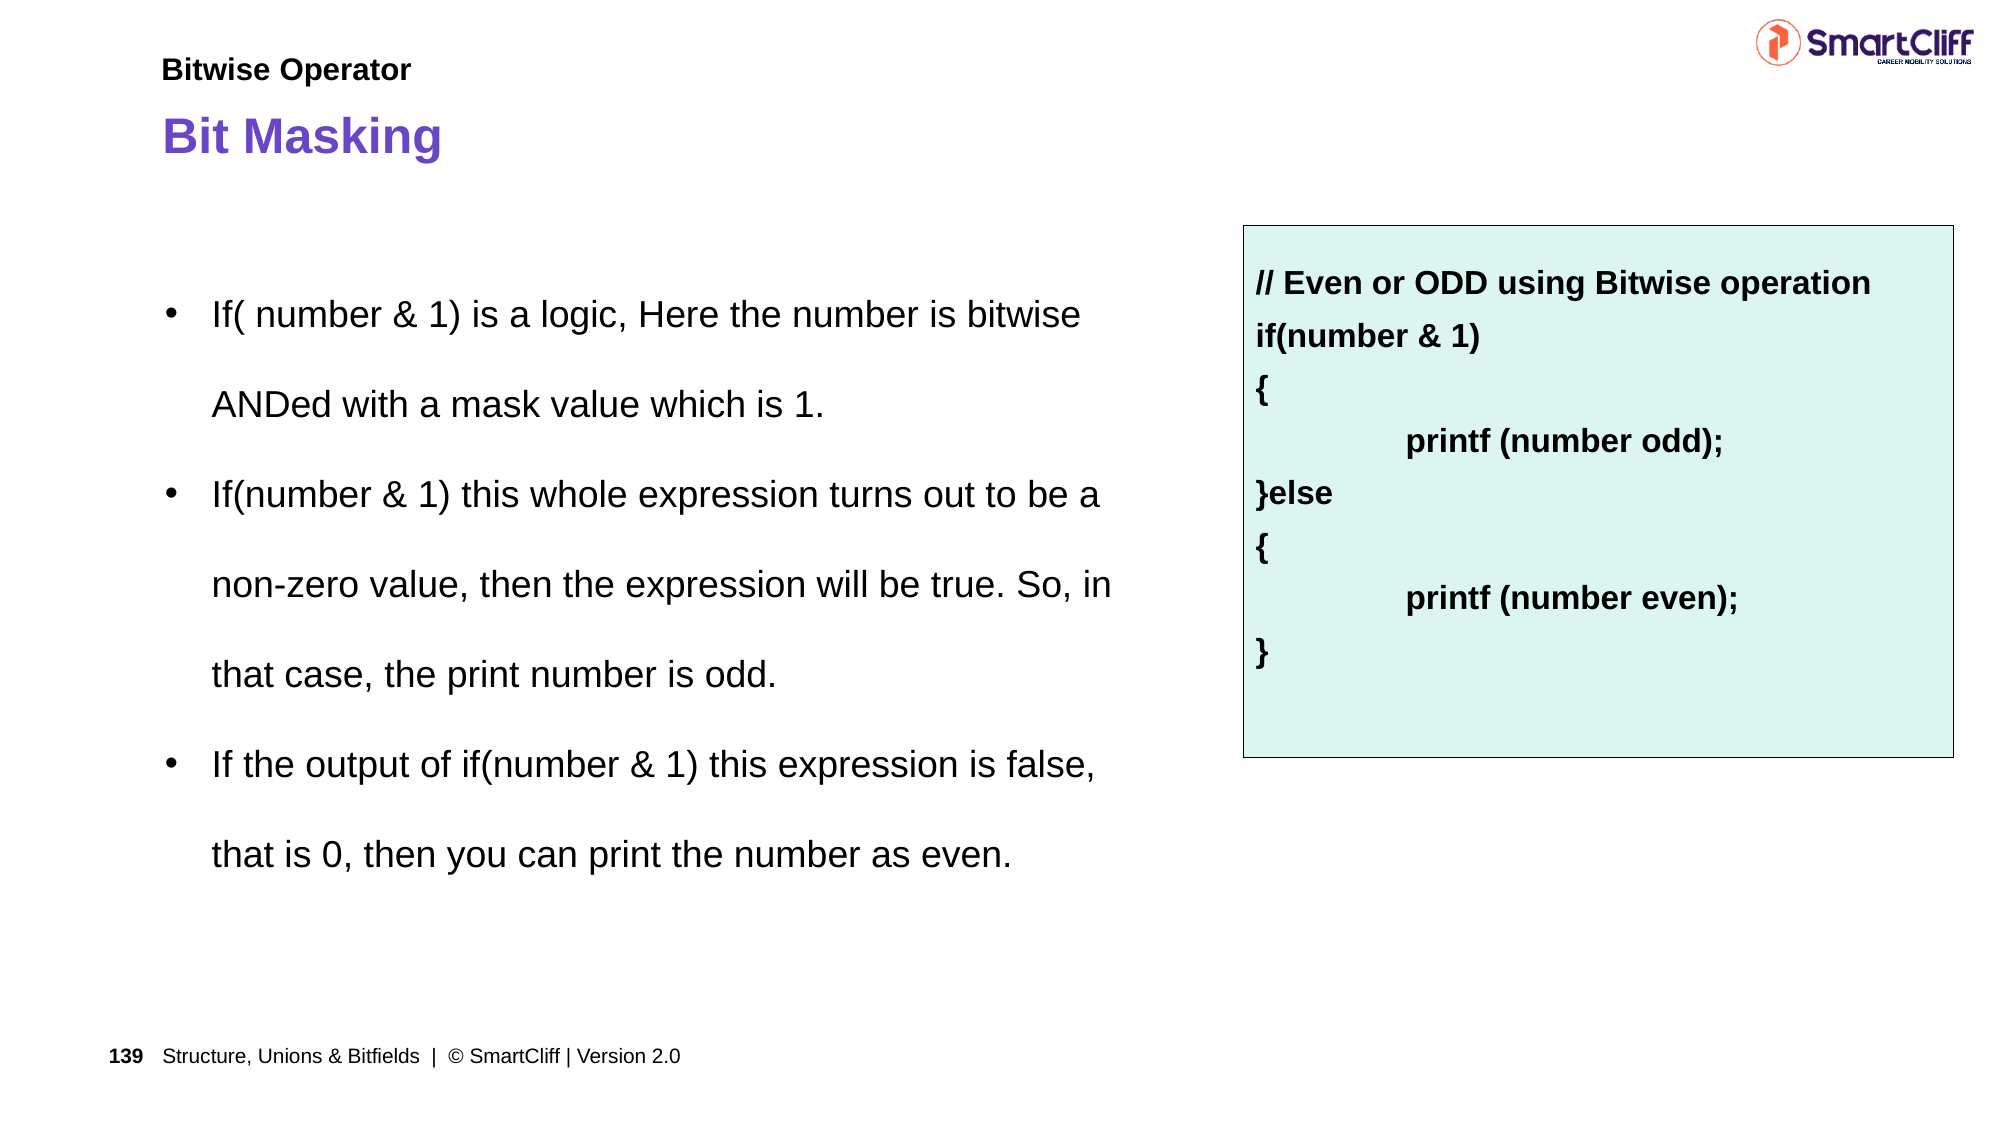

Bitwise Operator
# Bit Masking
// Even or ODD using Bitwise operation
if(number & 1)
{
	printf (number odd);
}else
{
	printf (number even);
}

If( number & 1) is a logic, Here the number is bitwise ANDed with a mask value which is 1.
If(number & 1) this whole expression turns out to be a non-zero value, then the expression will be true. So, in that case, the print number is odd.
If the output of if(number & 1) this expression is false, that is 0, then you can print the number as even.
Structure, Unions & Bitfields  |  © SmartCliff | Version 2.0
139